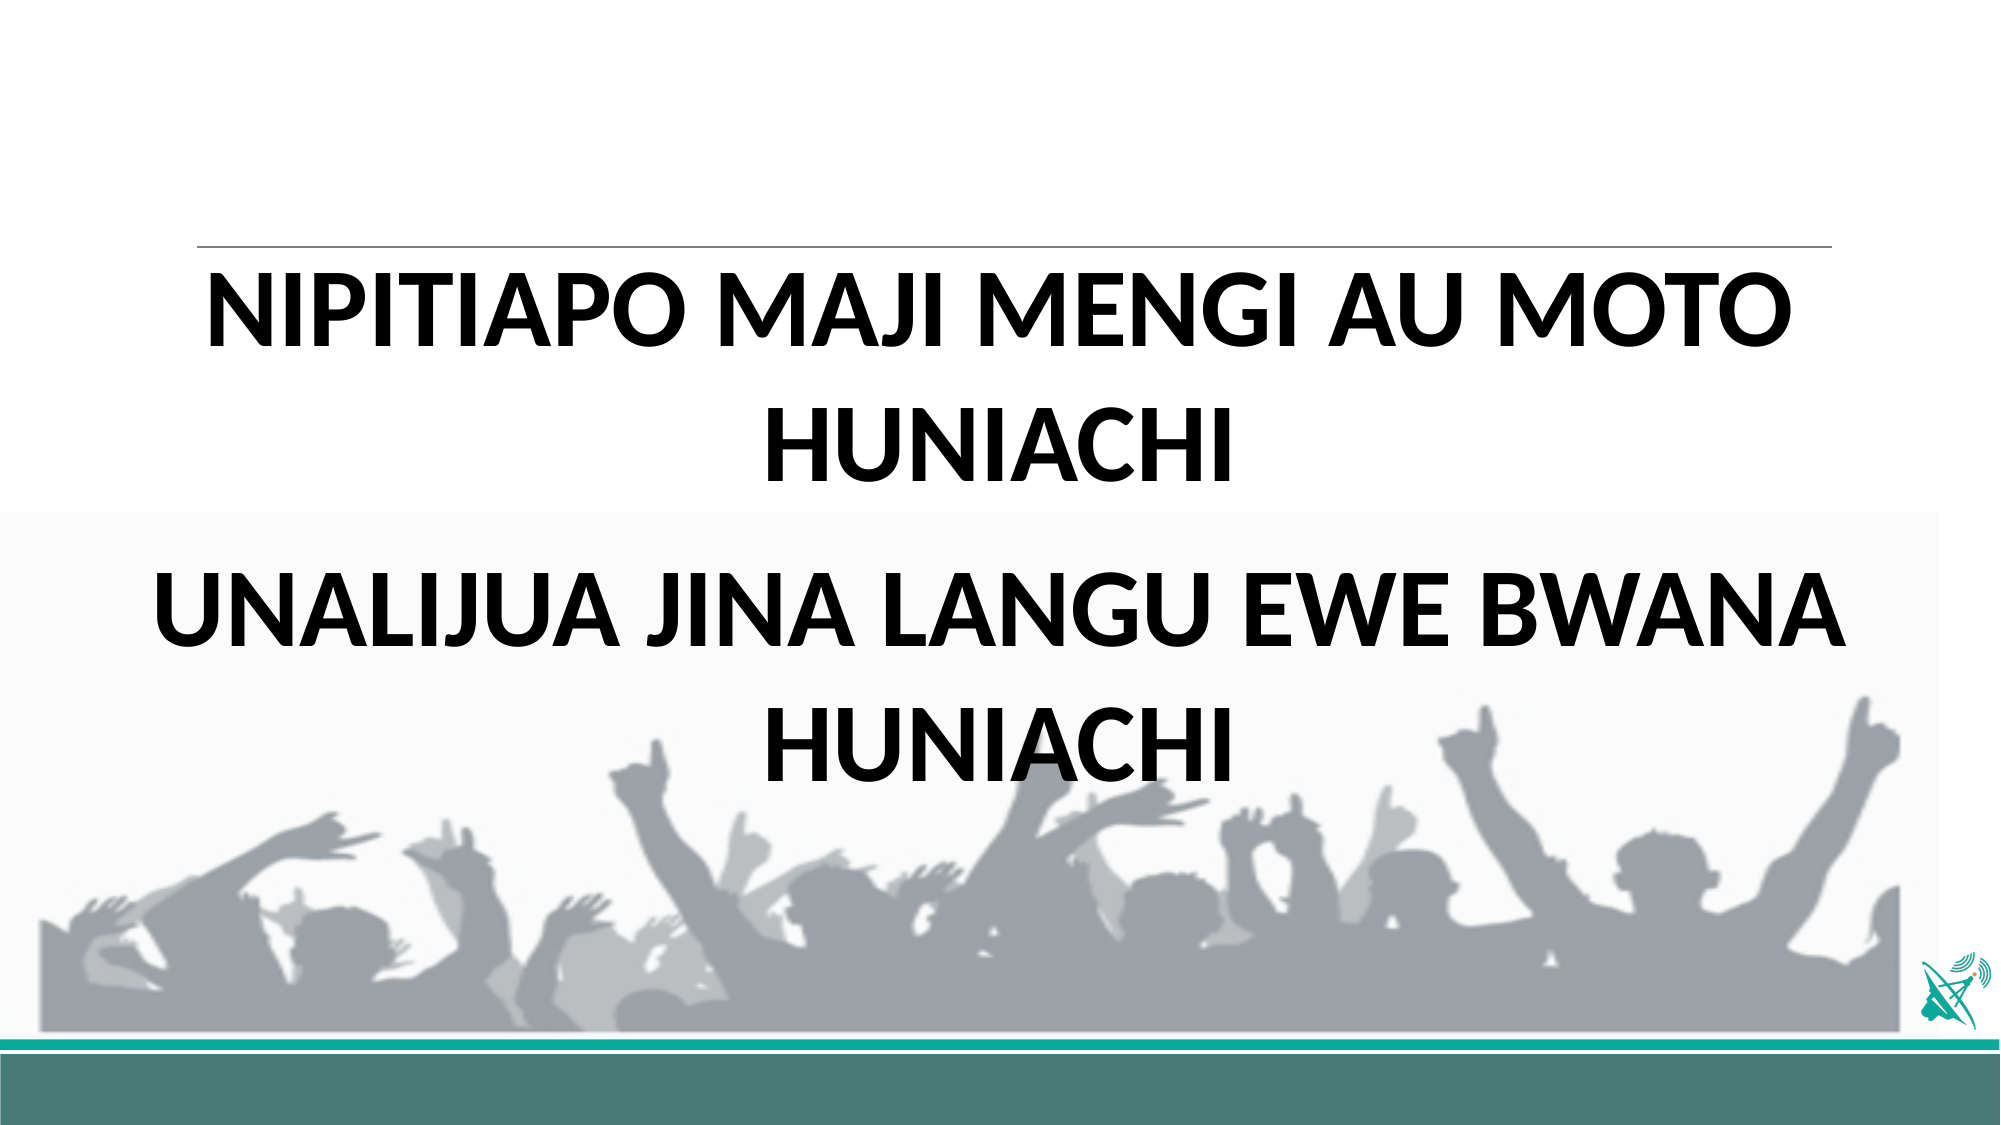

NIPITIAPO MAJI MENGI AU MOTO HUNIACHI
UNALIJUA JINA LANGU EWE BWANA HUNIACHI